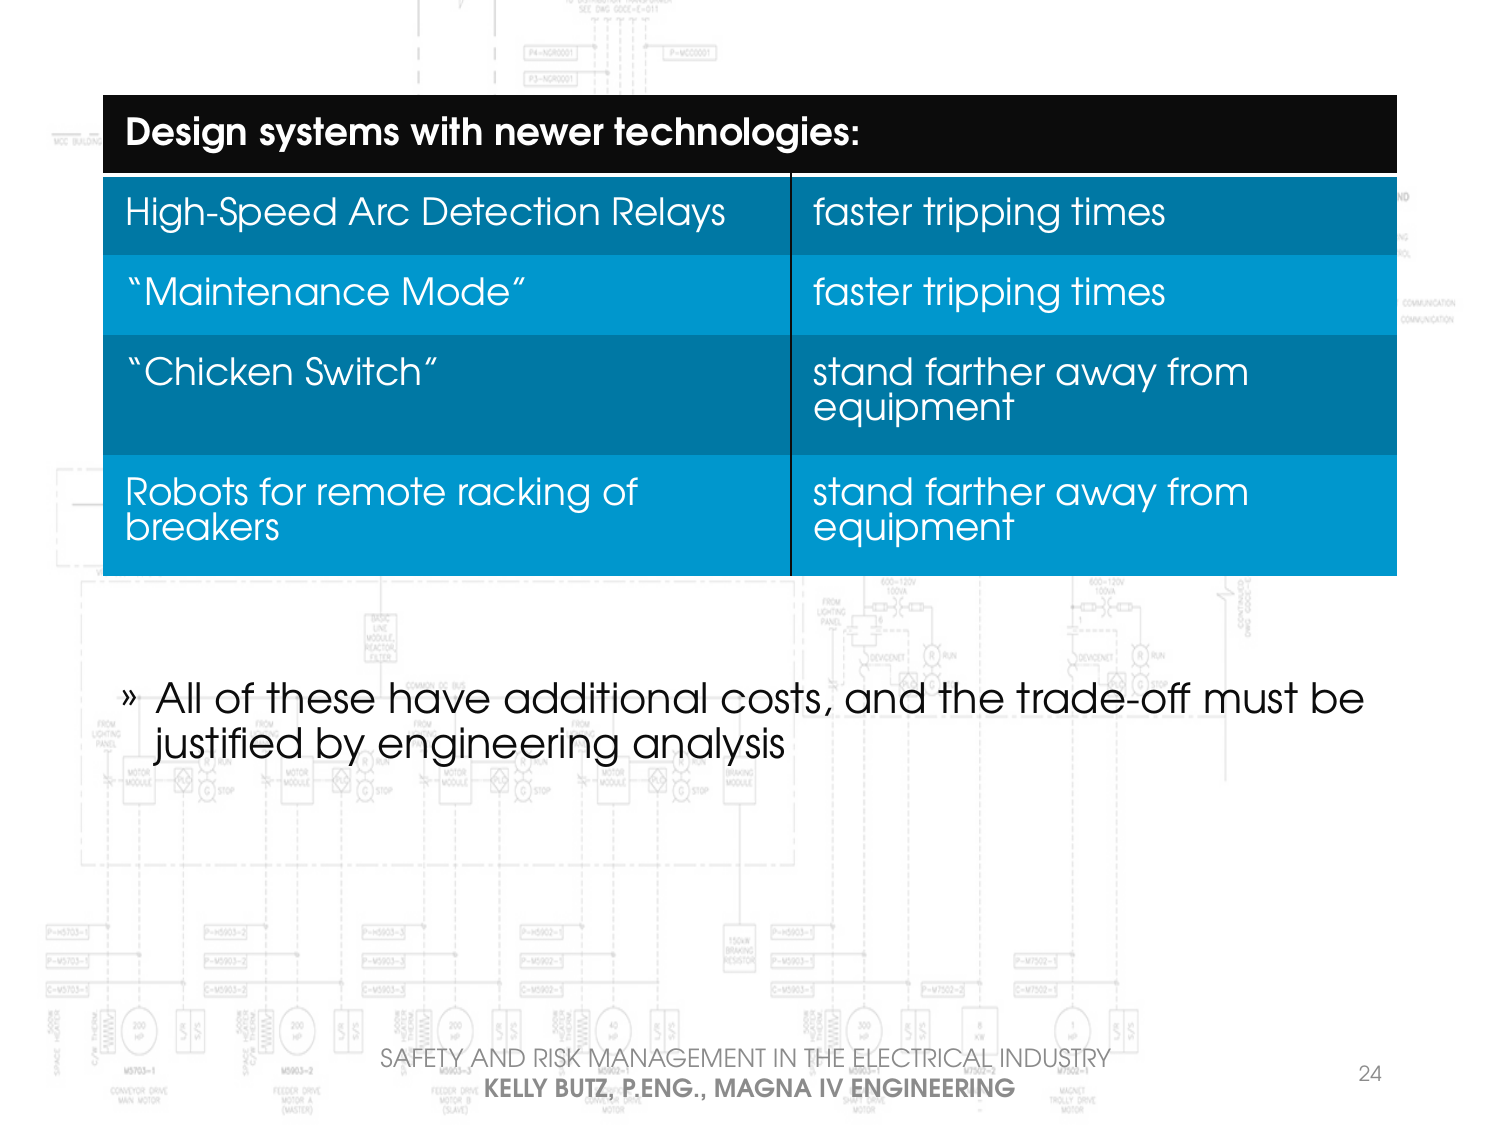

| Design systems with newer technologies: |  |
| --- | --- |
| High-Speed Arc Detection Relays | faster tripping times |
| “Maintenance Mode” | faster tripping times |
| “Chicken Switch” | stand farther away from equipment |
| Robots for remote racking of breakers | stand farther away from equipment |
All of these have additional costs, and the trade-off must be justified by engineering analysis
SAFETY AND RISK MANAGEMENT IN THE ELECTRICAL INDUSTRY
KELLY BUTZ, P.ENG., MAGNA IV ENGINEERING
24